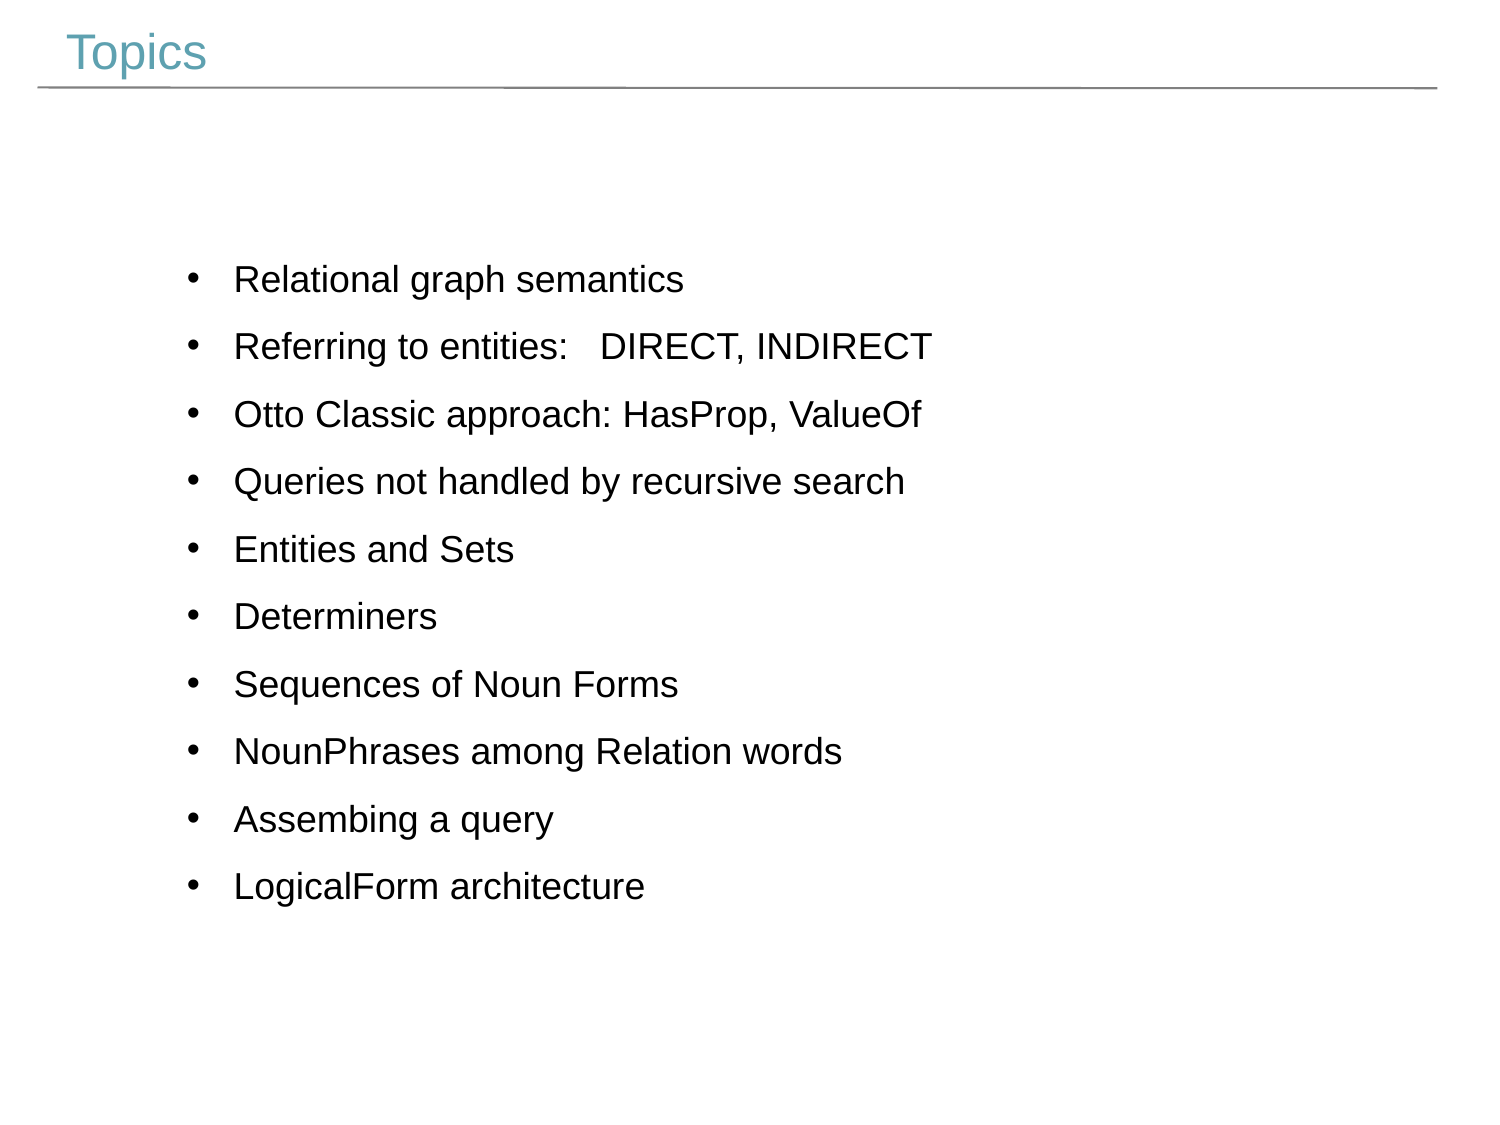

Topics
Relational graph semantics
Referring to entities:   DIRECT, INDIRECT
Otto Classic approach: HasProp, ValueOf
Queries not handled by recursive search
Entities and Sets
Determiners
Sequences of Noun Forms
NounPhrases among Relation words
Assembing a query
LogicalForm architecture